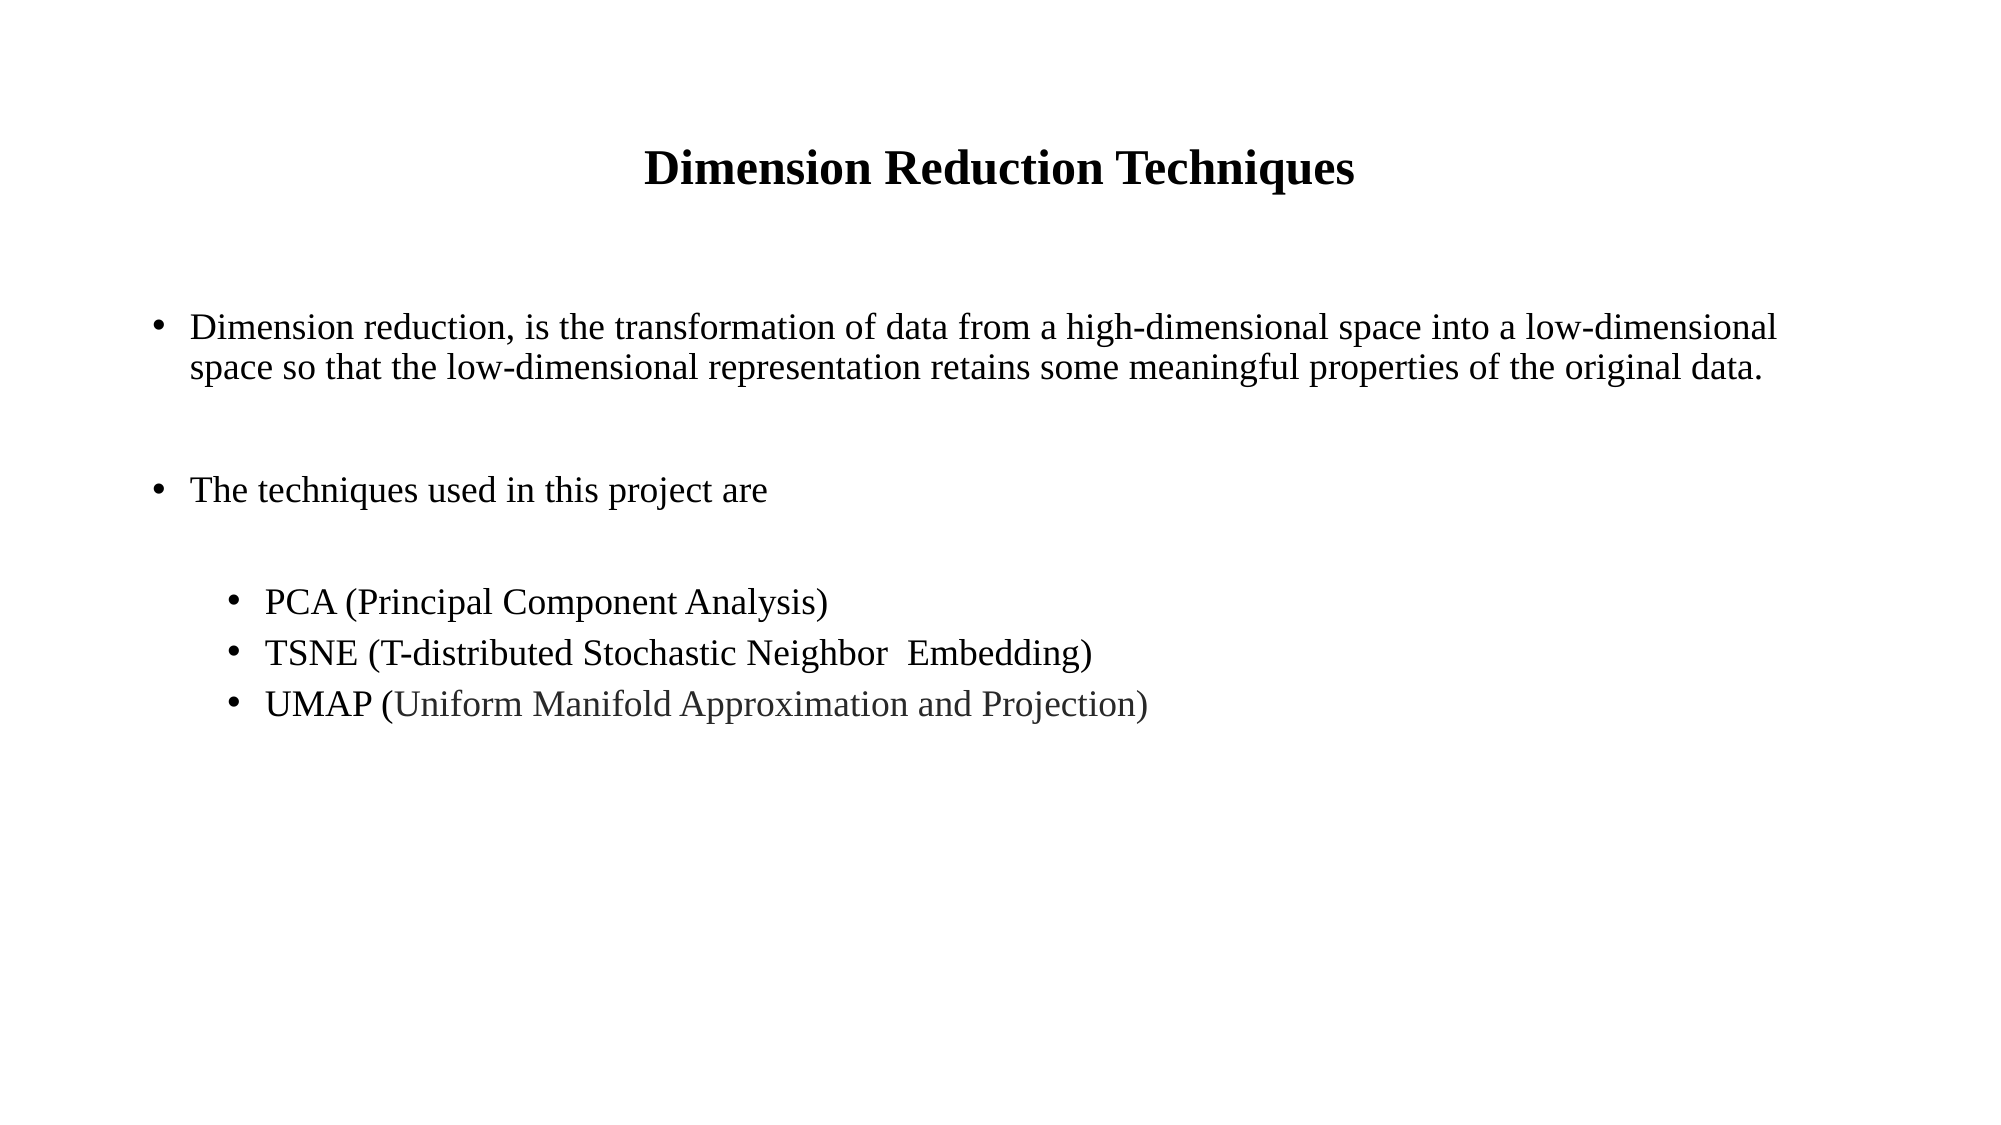

# Dimension Reduction Techniques
Dimension reduction, is the transformation of data from a high-dimensional space into a low-dimensional space so that the low-dimensional representation retains some meaningful properties of the original data.

The techniques used in this project are

PCA (Principal Component Analysis)
TSNE (T-distributed Stochastic Neighbor  Embedding)
UMAP (Uniform Manifold Approximation and Projection)